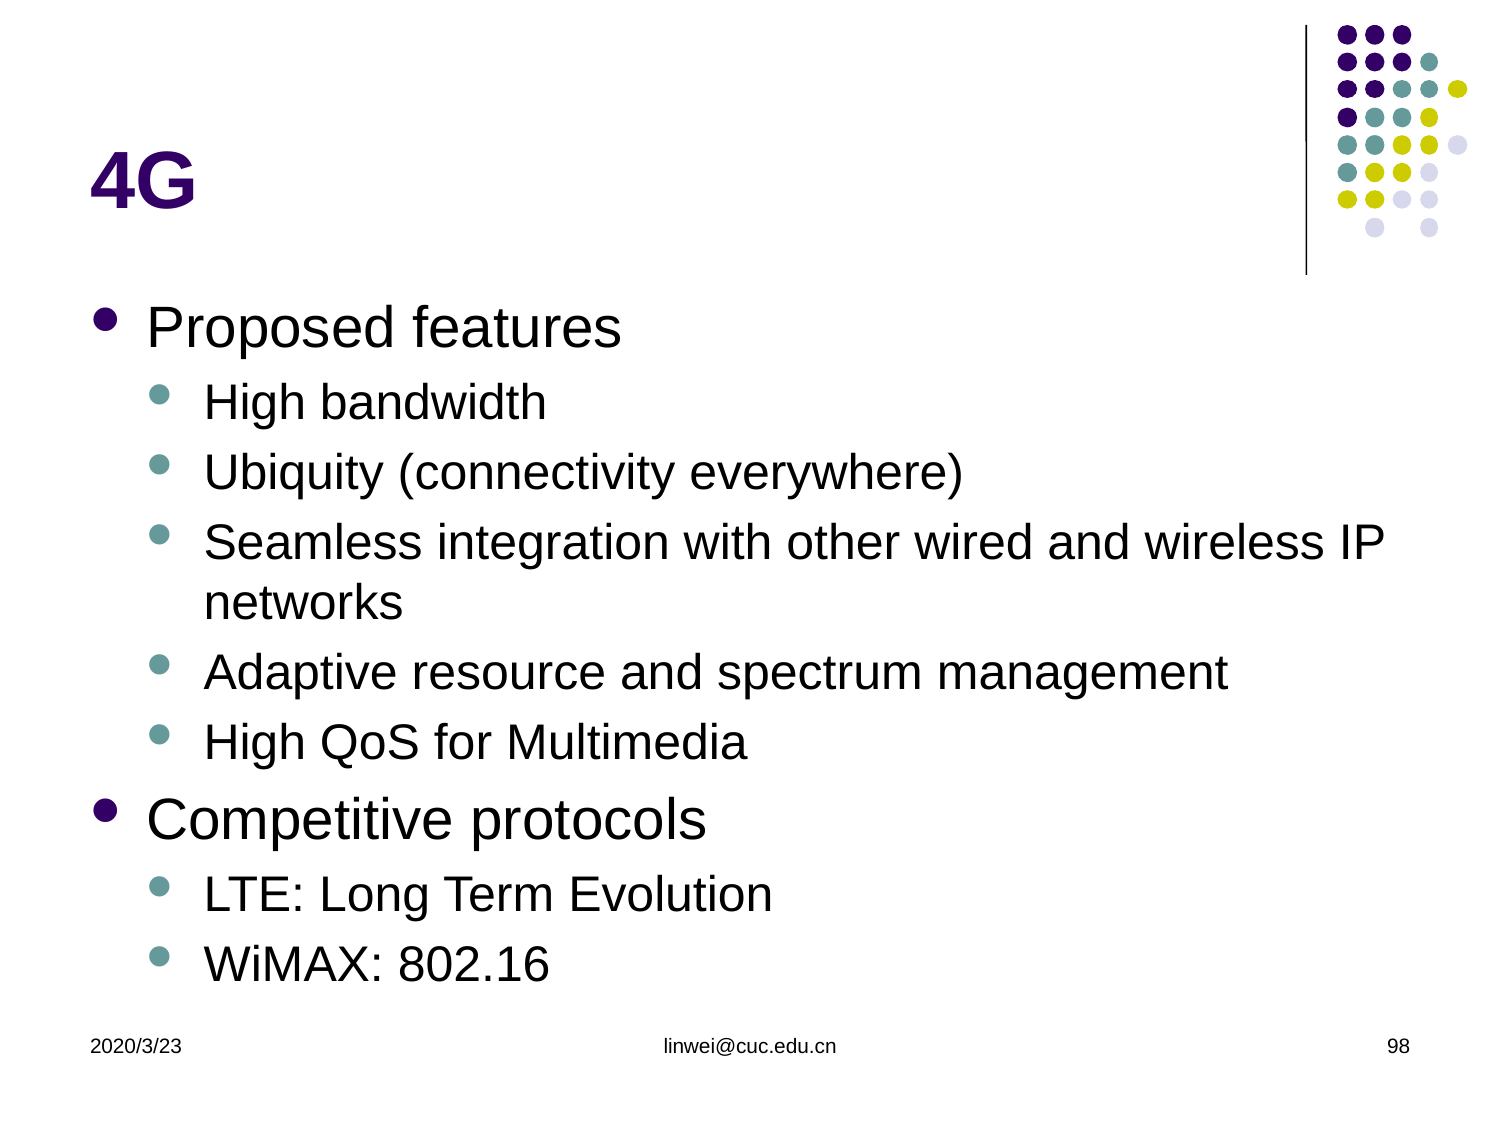

# 4G
Proposed features
High bandwidth
Ubiquity (connectivity everywhere)
Seamless integration with other wired and wireless IP networks
Adaptive resource and spectrum management
High QoS for Multimedia
Competitive protocols
LTE: Long Term Evolution
WiMAX: 802.16
2020/3/23
linwei@cuc.edu.cn
98